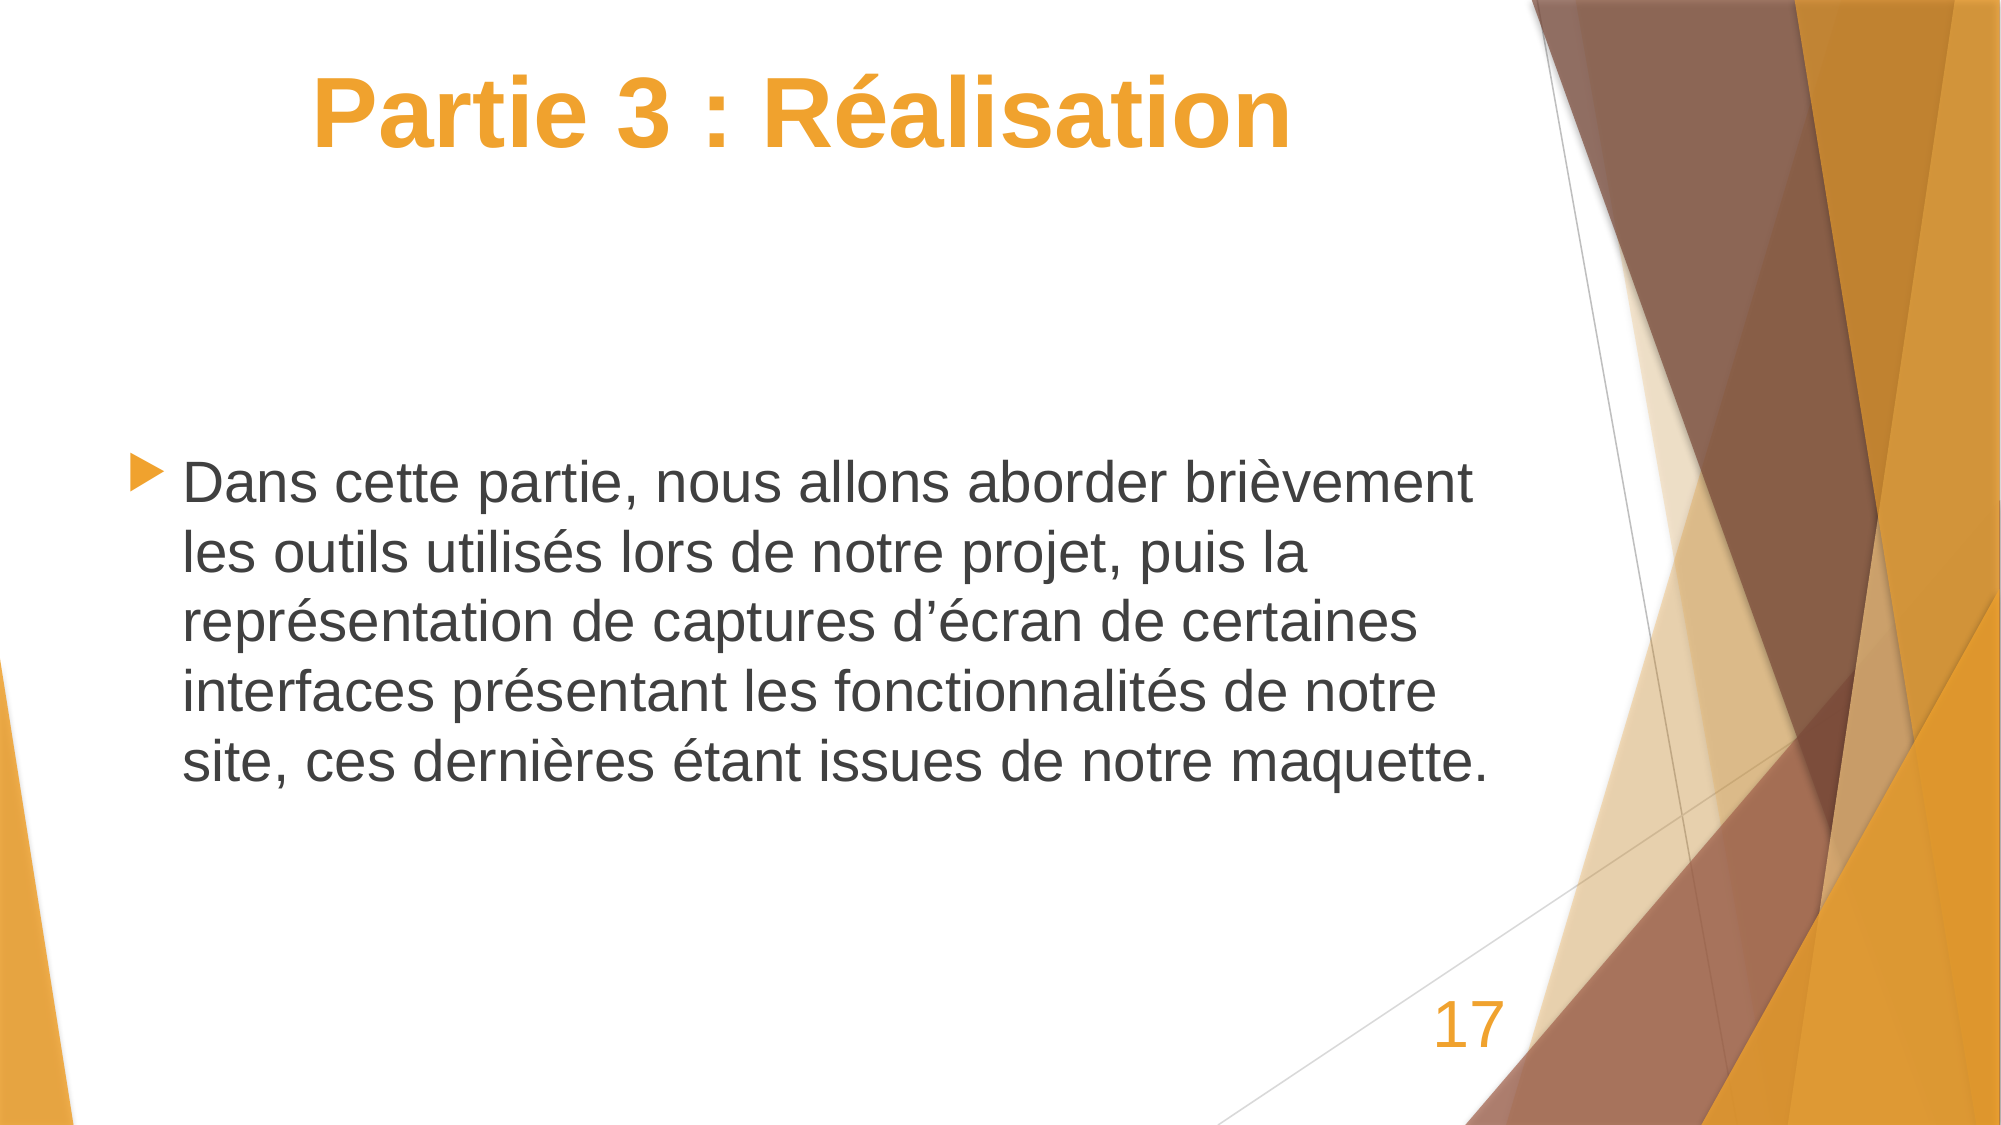

# Partie 3 : Réalisation
Dans cette partie, nous allons aborder brièvement les outils utilisés lors de notre projet, puis la représentation de captures d’écran de certaines interfaces présentant les fonctionnalités de notre site, ces dernières étant issues de notre maquette.

17